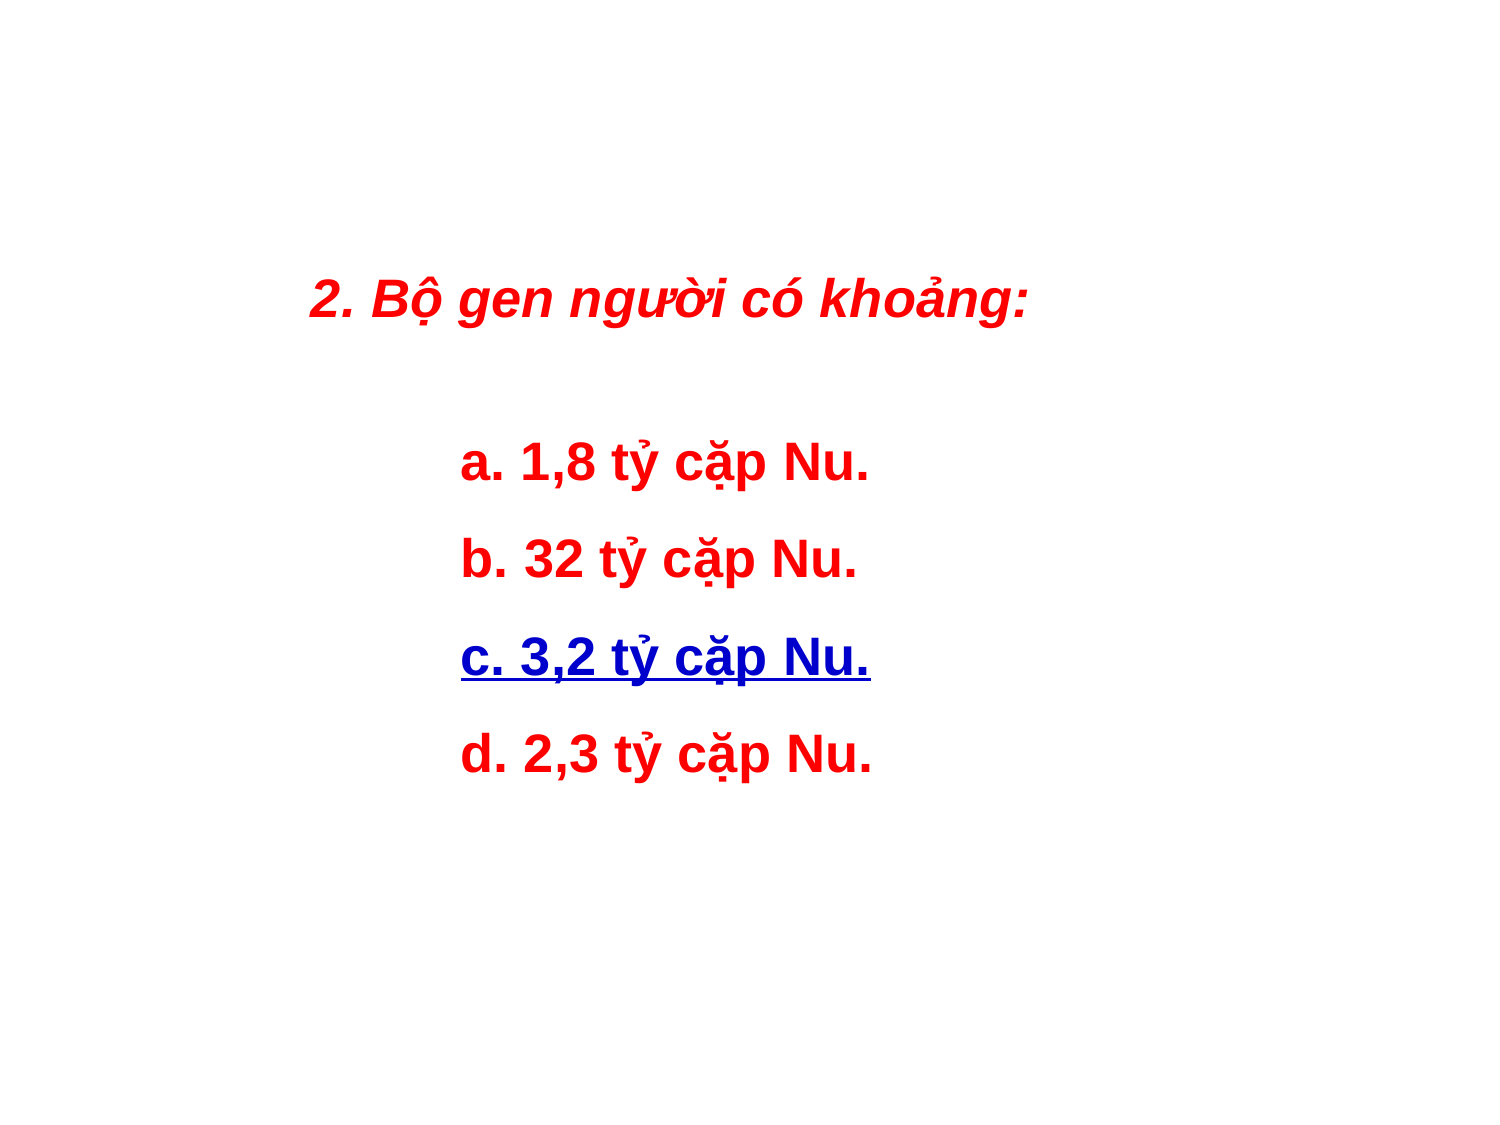

2. Bộ gen người có khoảng:

          a. 1,8 tỷ cặp Nu.
          b. 32 tỷ cặp Nu.
          c. 3,2 tỷ cặp Nu.
          d. 2,3 tỷ cặp Nu.